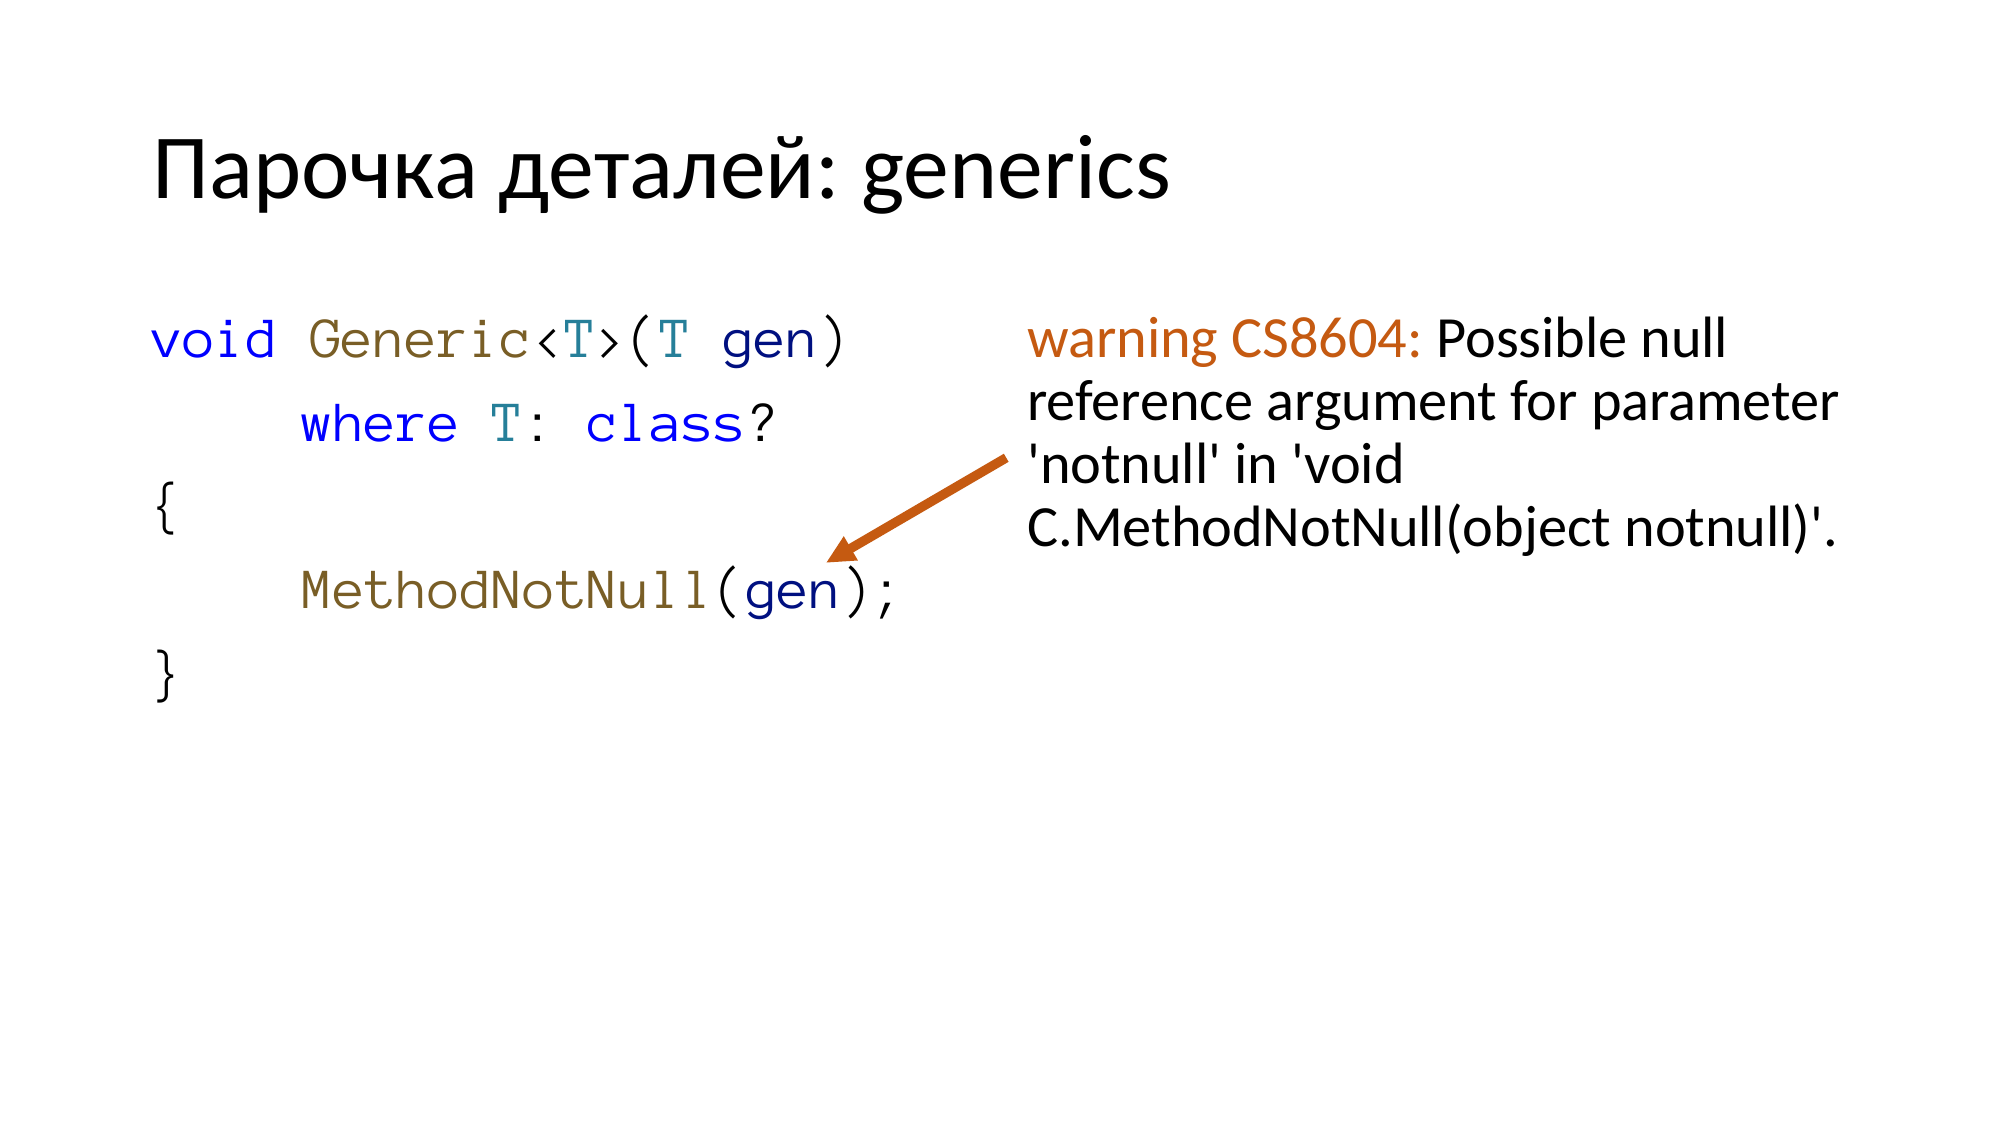

# Парочка деталей: generics
void Generic<T>(T gen)
	where T: class?
{
	MethodNotNull(gen);
}

warning CS8604: Possible null reference argument for parameter 'notnull' in 'void C.MethodNotNull(object notnull)'.